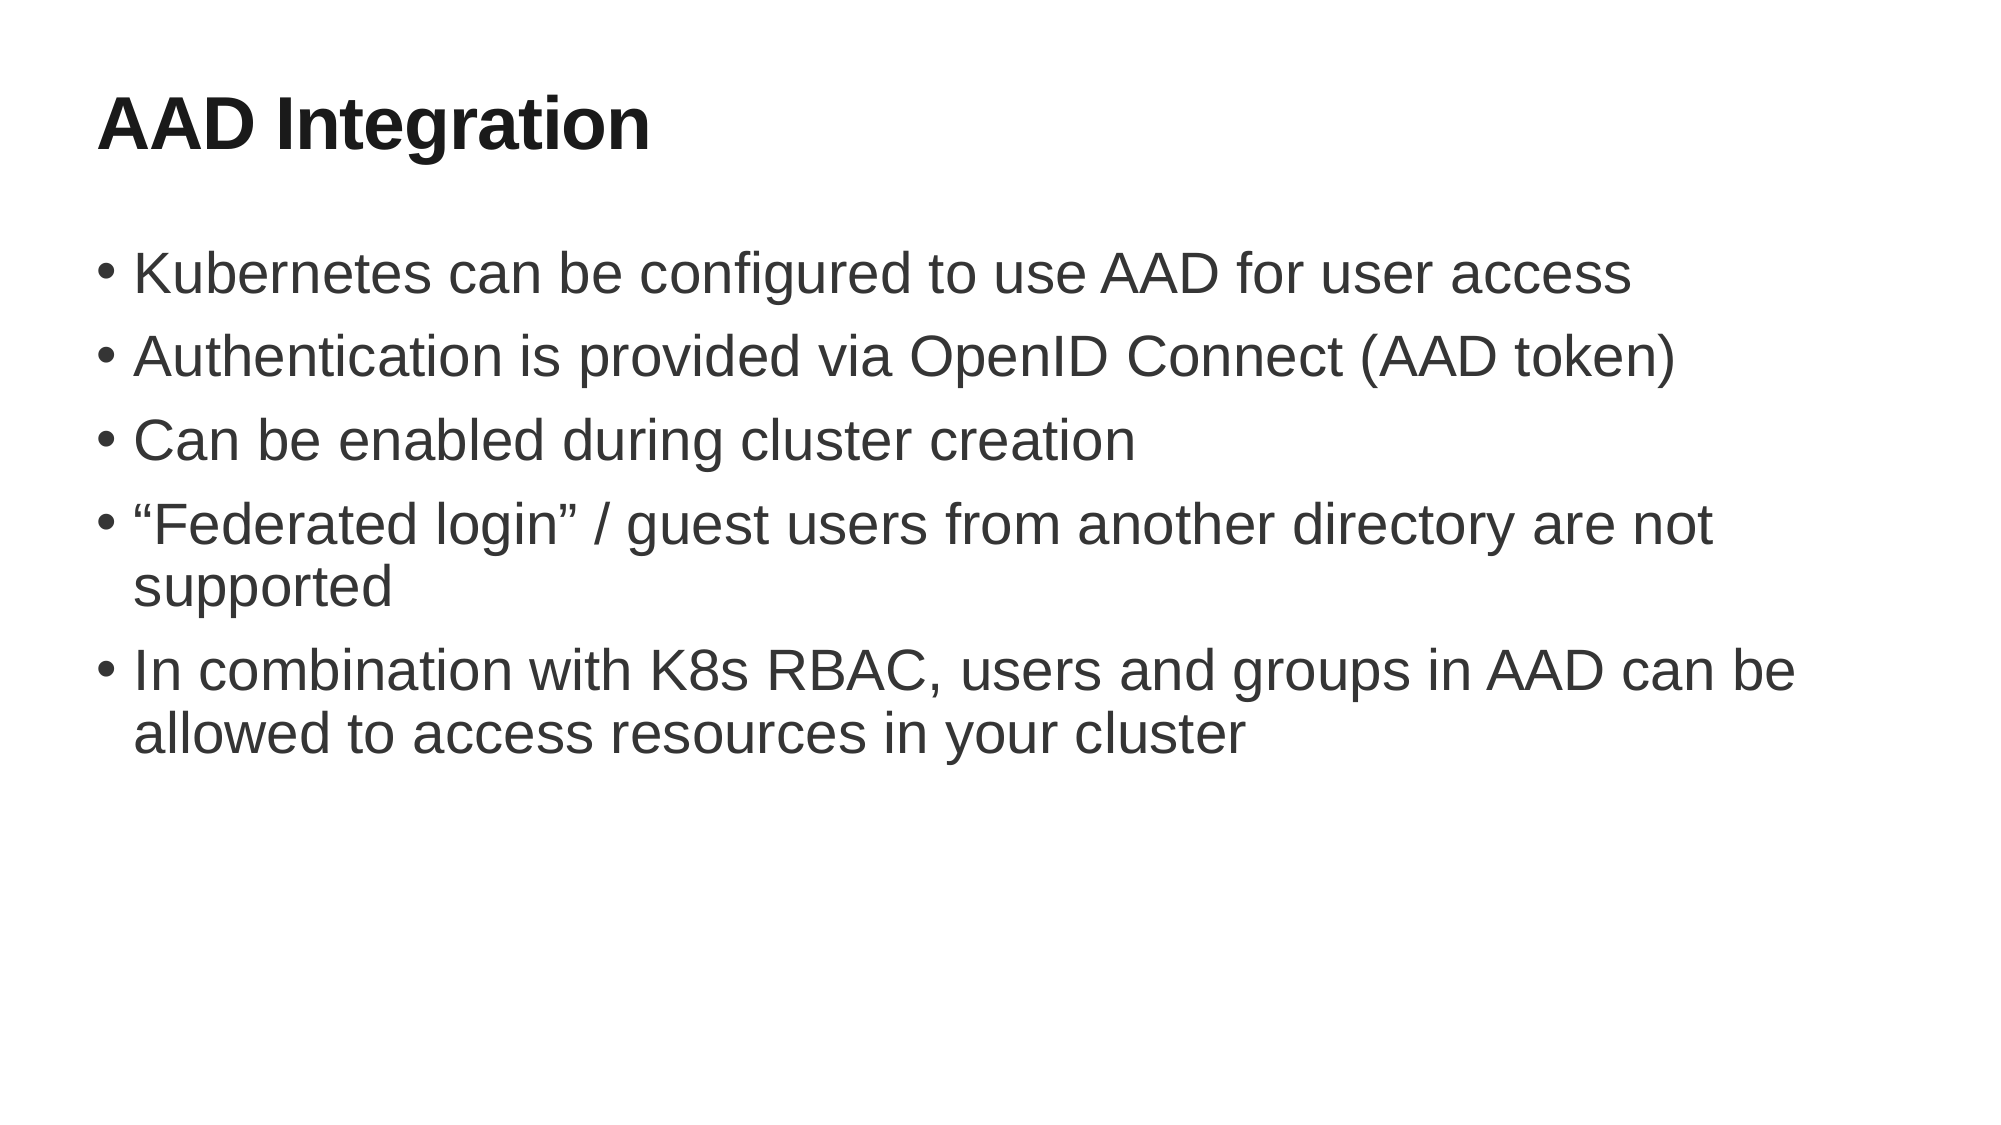

AAD Integration
Kubernetes can be configured to use AAD for user access
Authentication is provided via OpenID Connect (AAD token)
Can be enabled during cluster creation
“Federated login” / guest users from another directory are not supported
In combination with K8s RBAC, users and groups in AAD can be allowed to access resources in your cluster